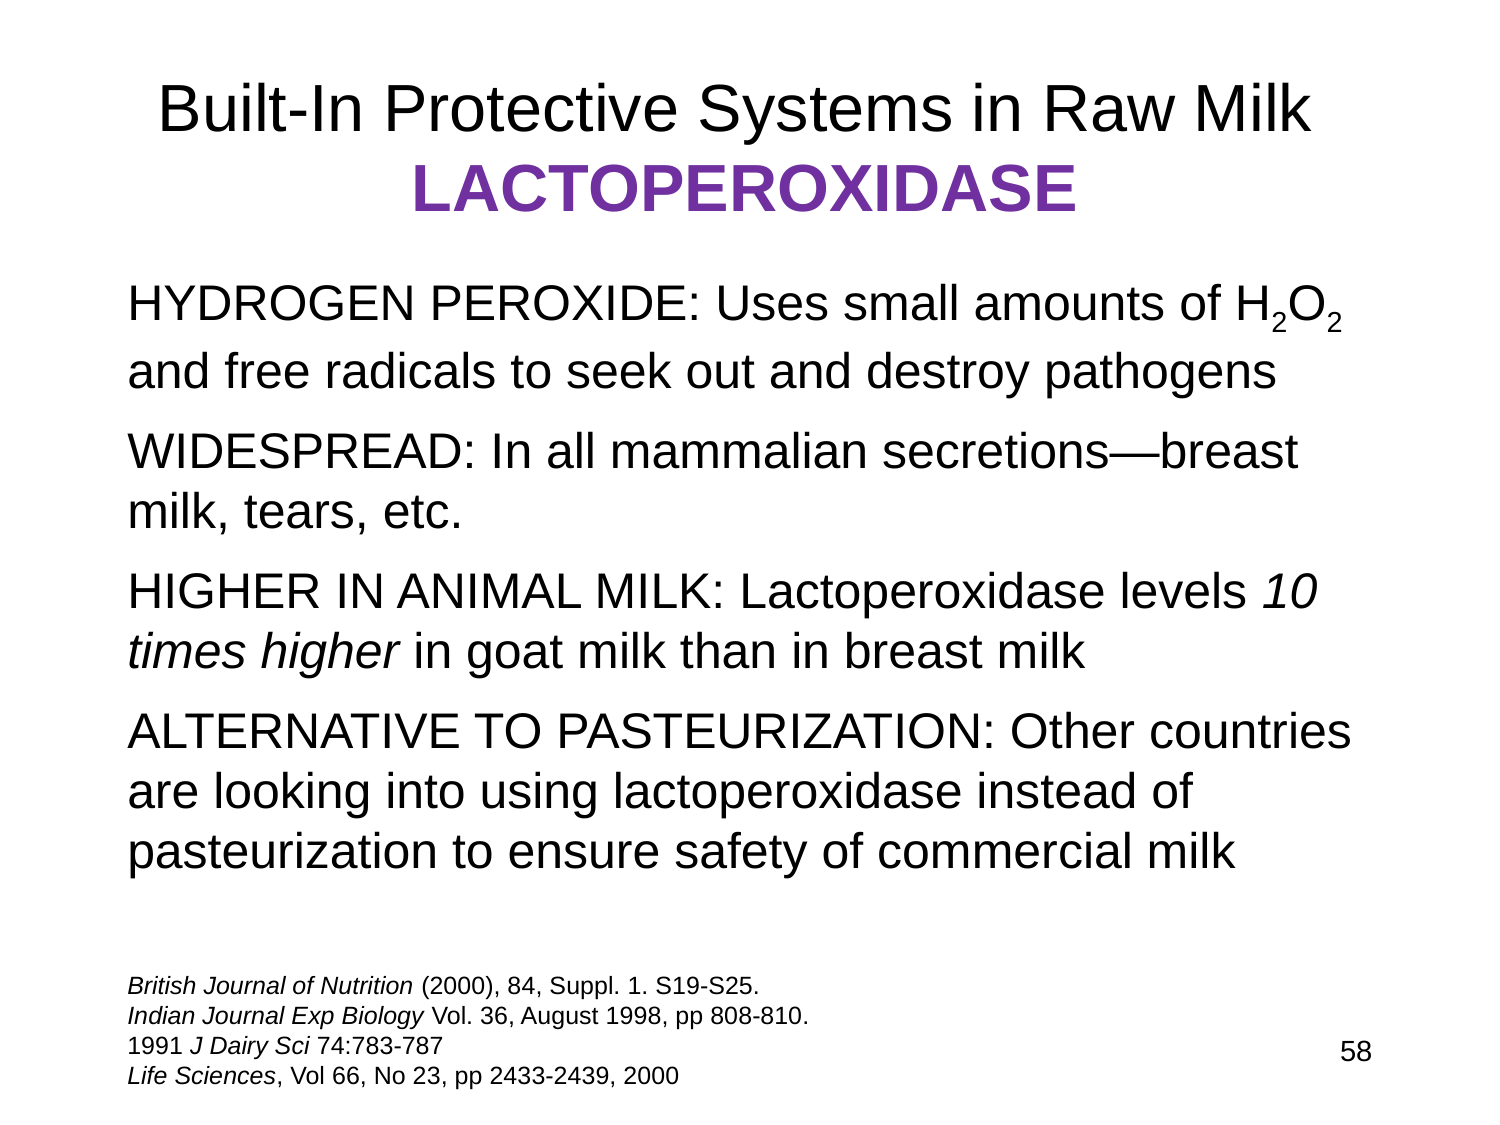

# Built-In Protective Systems in Raw Milk LACTOPEROXIDASE
HYDROGEN PEROXIDE: Uses small amounts of H2O2 and free radicals to seek out and destroy pathogens
WIDESPREAD: In all mammalian secretions—breast milk, tears, etc.
HIGHER IN ANIMAL MILK: Lactoperoxidase levels 10 times higher in goat milk than in breast milk
ALTERNATIVE TO PASTEURIZATION: Other countries are looking into using lactoperoxidase instead of pasteurization to ensure safety of commercial milk
British Journal of Nutrition (2000), 84, Suppl. 1. S19-S25.
Indian Journal Exp Biology Vol. 36, August 1998, pp 808-810.
1991 J Dairy Sci 74:783-787
Life Sciences, Vol 66, No 23, pp 2433-2439, 2000
58